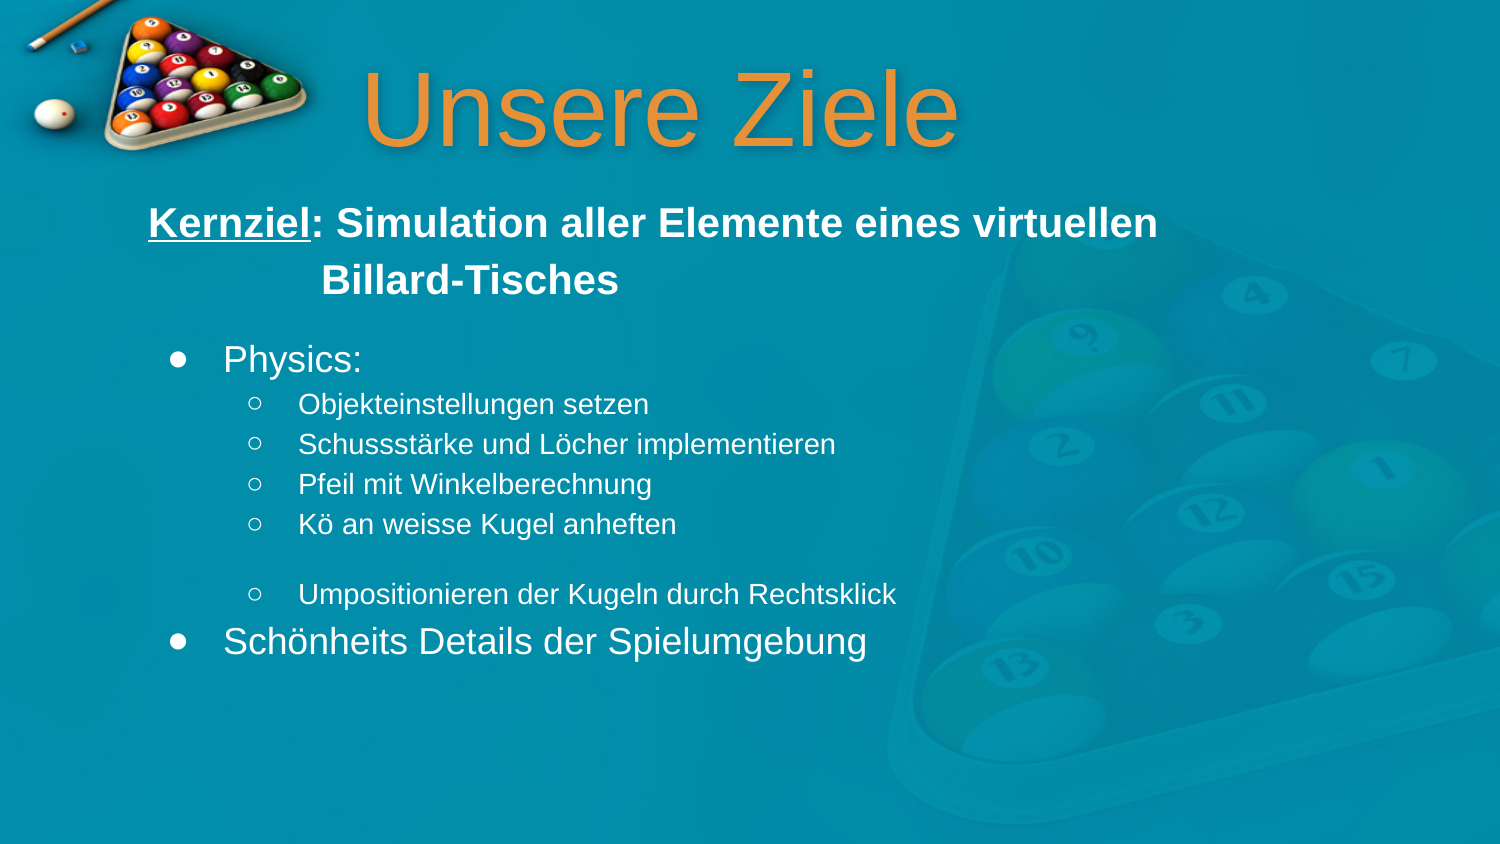

# Unsere Ziele
Kernziel: Simulation aller Elemente eines virtuellen
  Billard-Tisches
Physics:
Objekteinstellungen setzen
Schussstärke und Löcher implementieren
Pfeil mit Winkelberechnung
Kö an weisse Kugel anheften
Umpositionieren der Kugeln durch Rechtsklick
Schönheits Details der Spielumgebung